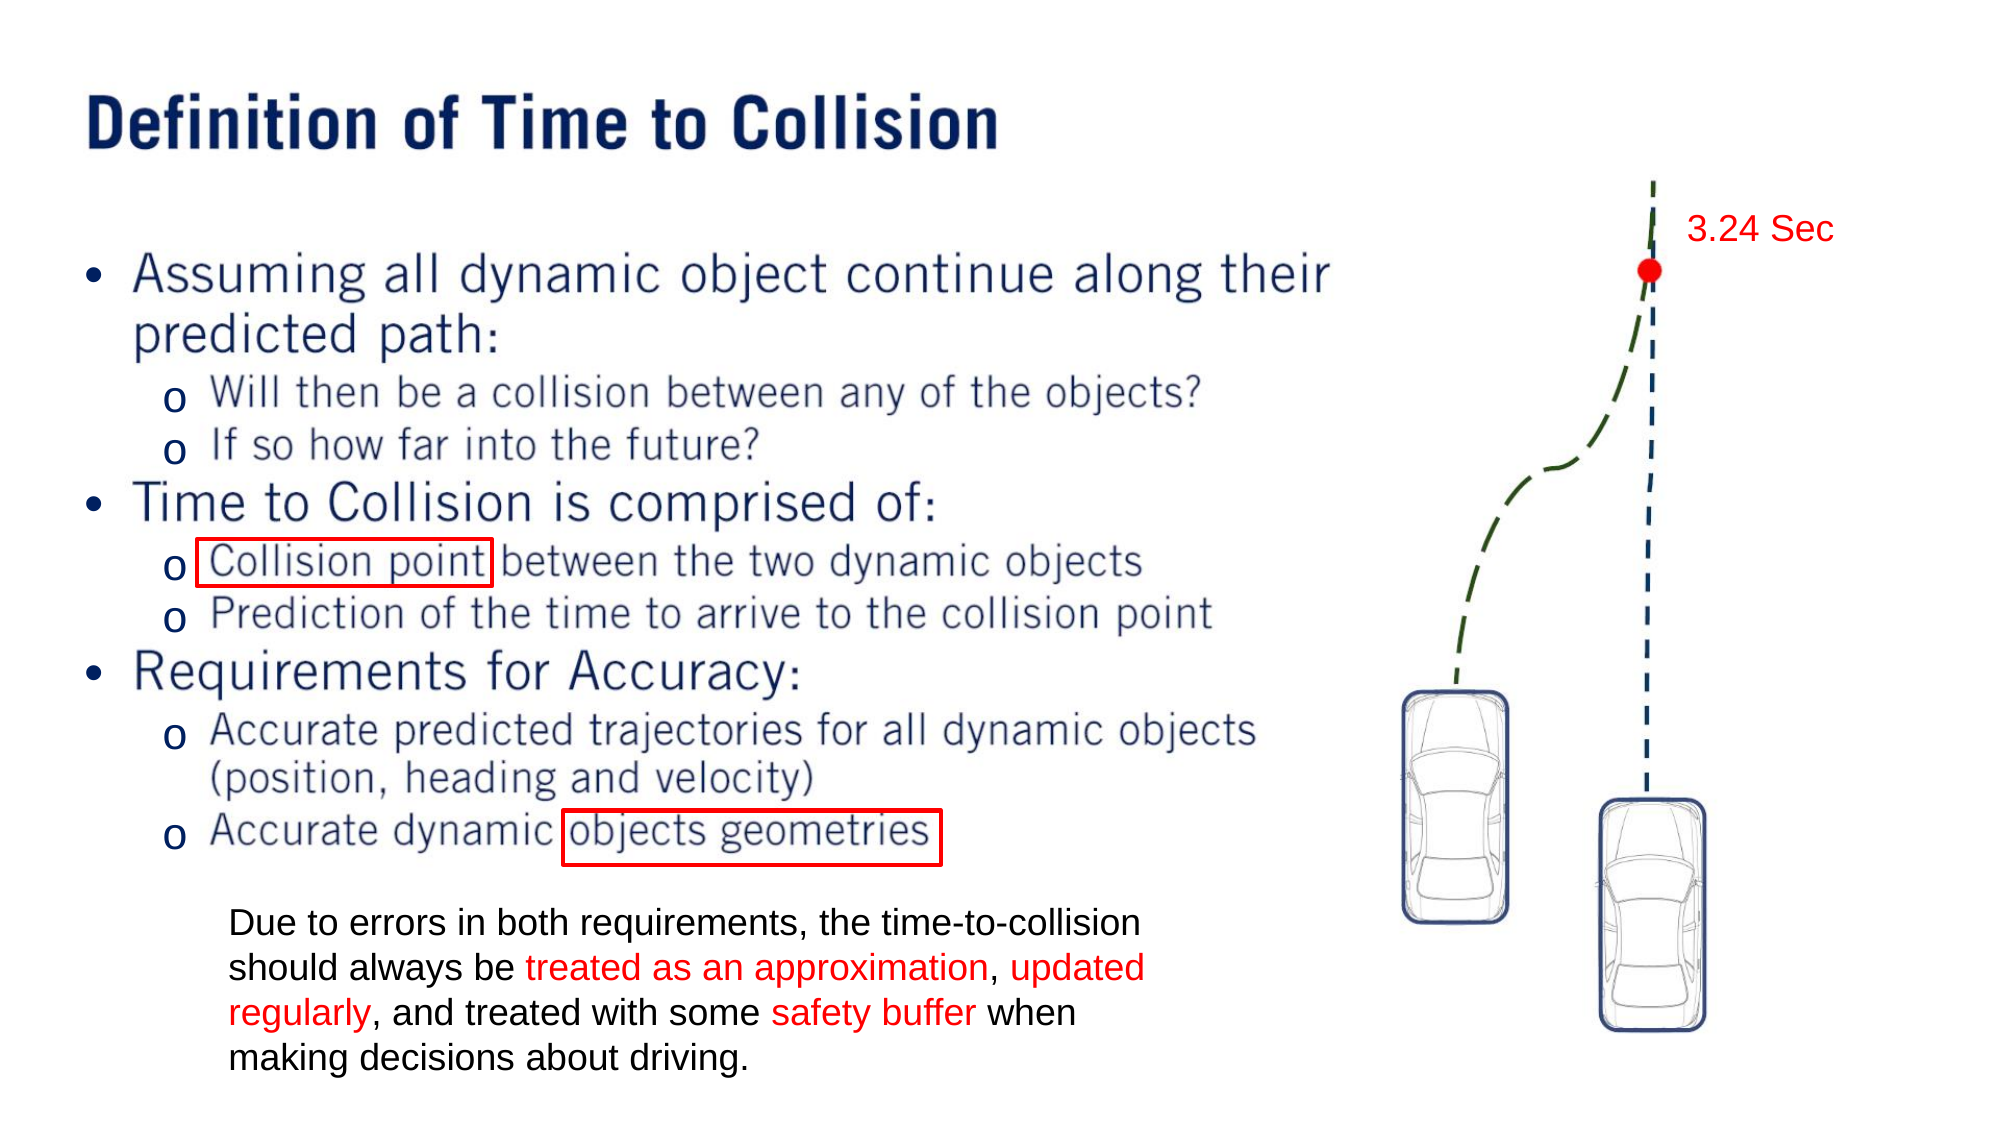

3.24 Sec
•
o
o
•
•
o
o

o
o

Due to errors in both requirements, the time-to-collision should always be treated as an approximation, updated regularly, and treated with some safety buffer when making decisions about driving.